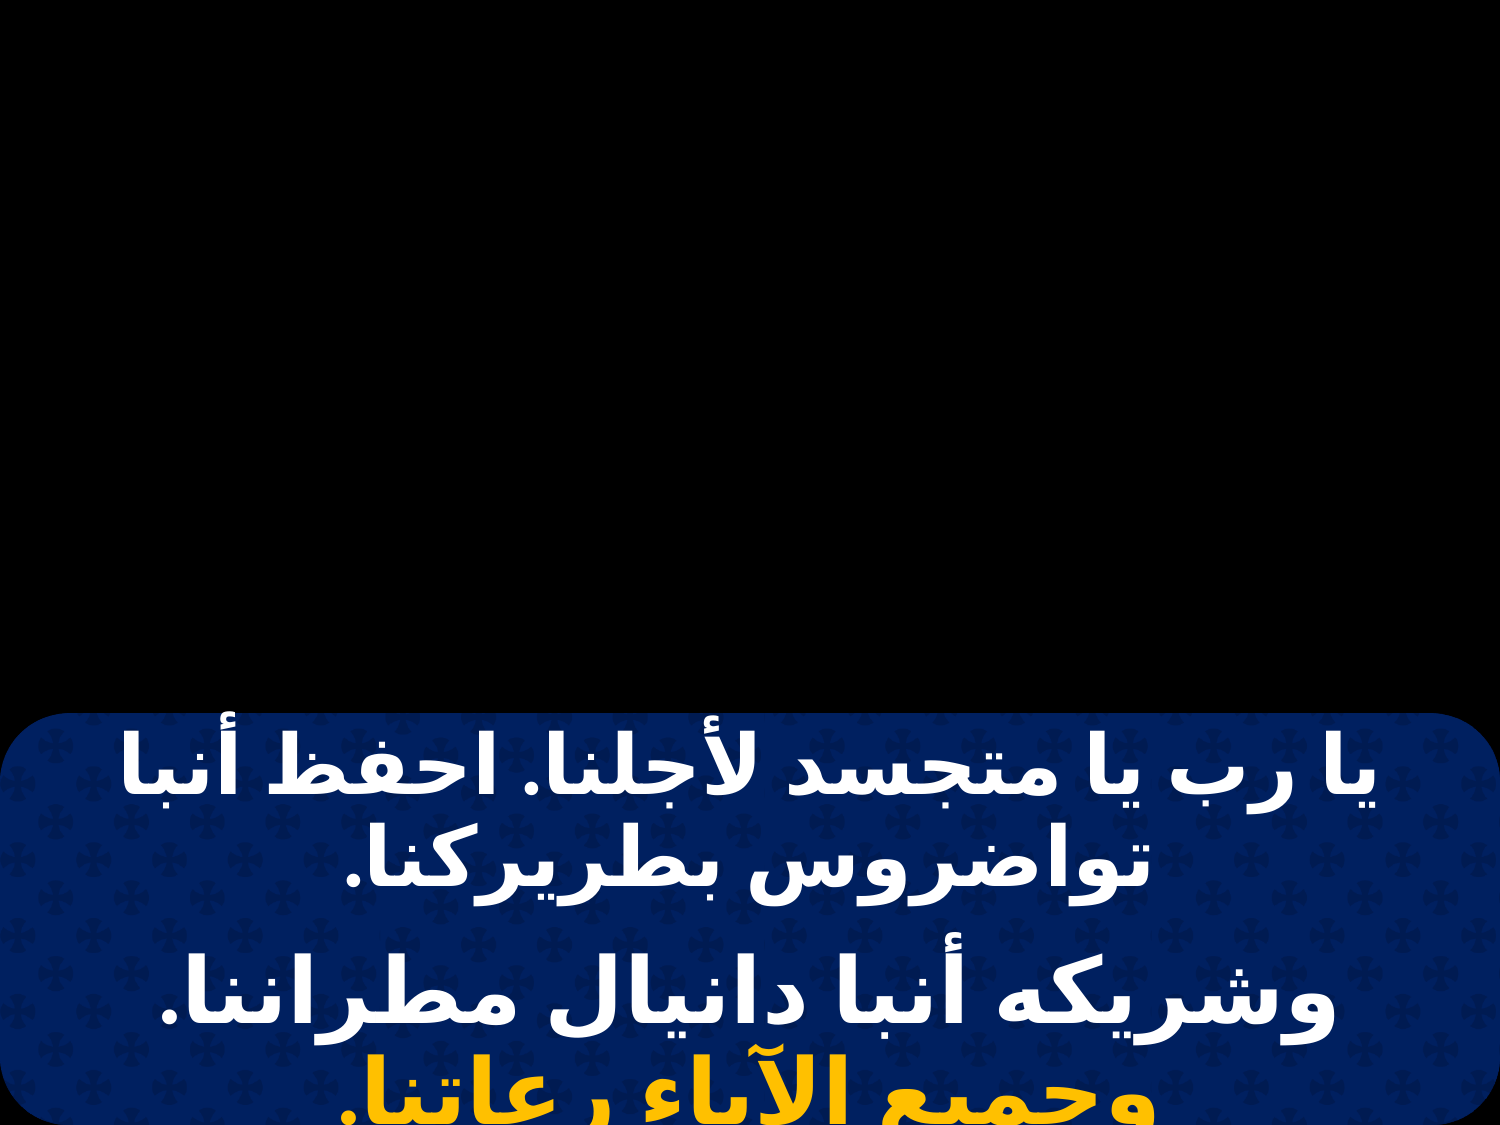

| يا رب يا متجسد لأجلنا. احفظ أنبا تواضروس بطريركنا. |
| --- |
|  |
| وشريكه أنبا دانيال مطراننا. وجميع الآباء رعاتنا. |